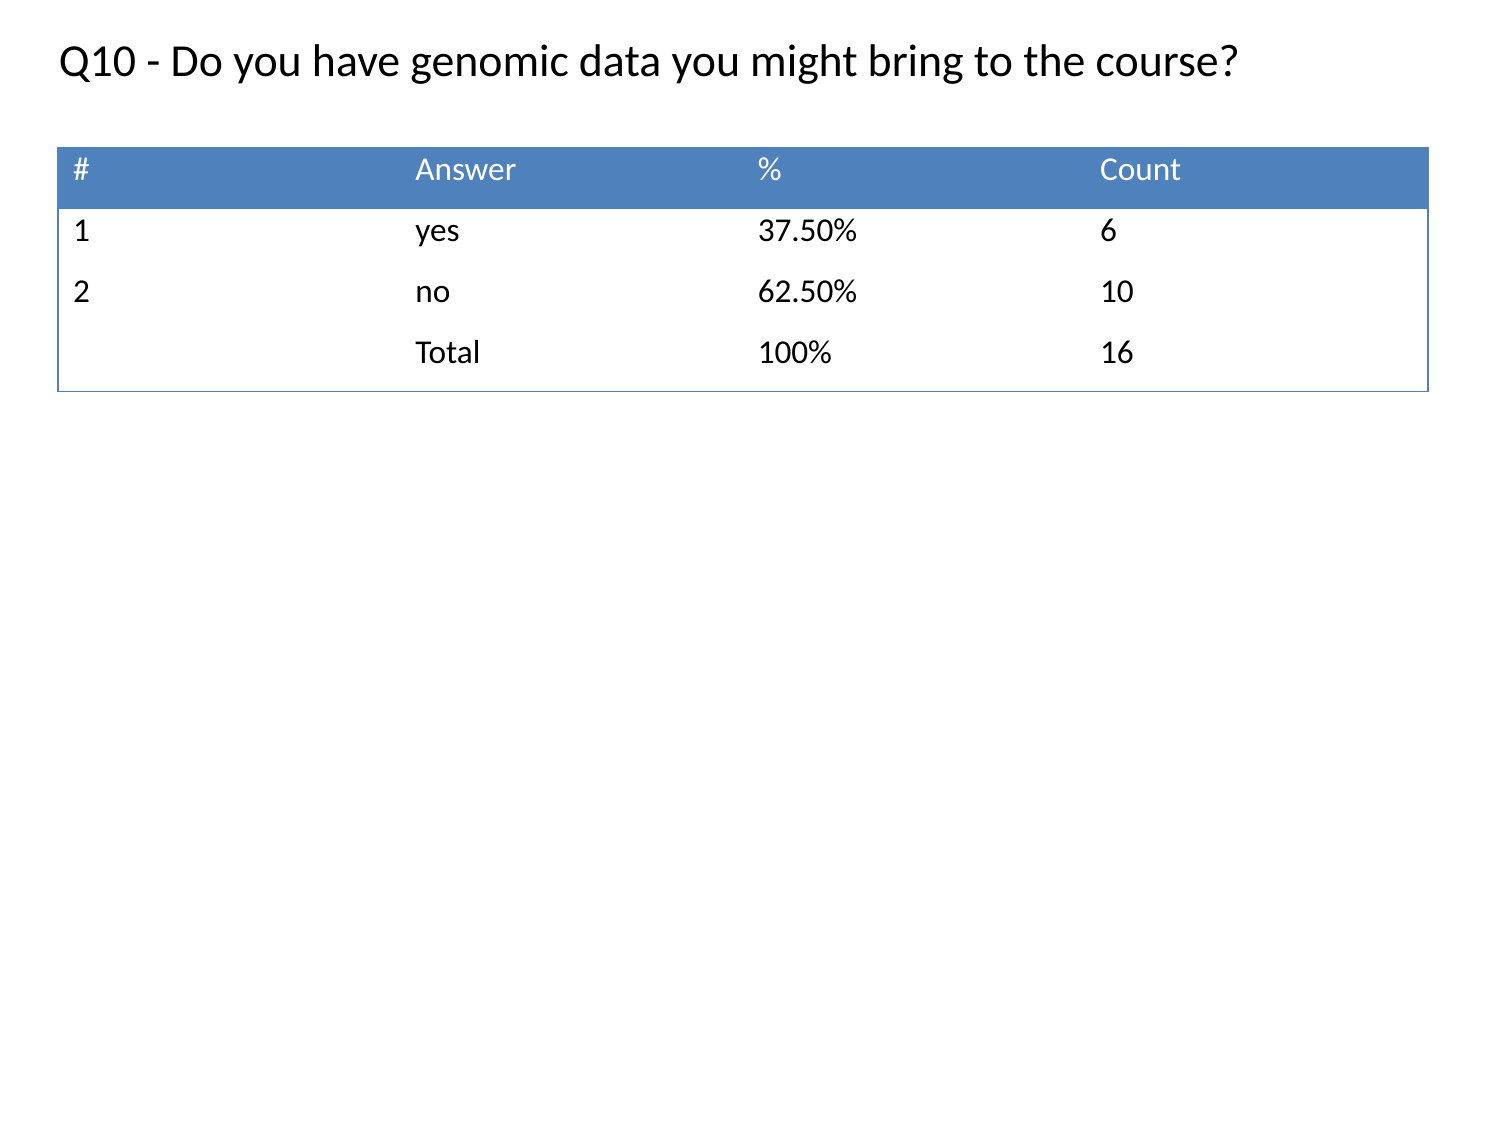

Q10 - Do you have genomic data you might bring to the course?
| # | Answer | % | Count |
| --- | --- | --- | --- |
| 1 | yes | 37.50% | 6 |
| 2 | no | 62.50% | 10 |
|  | Total | 100% | 16 |